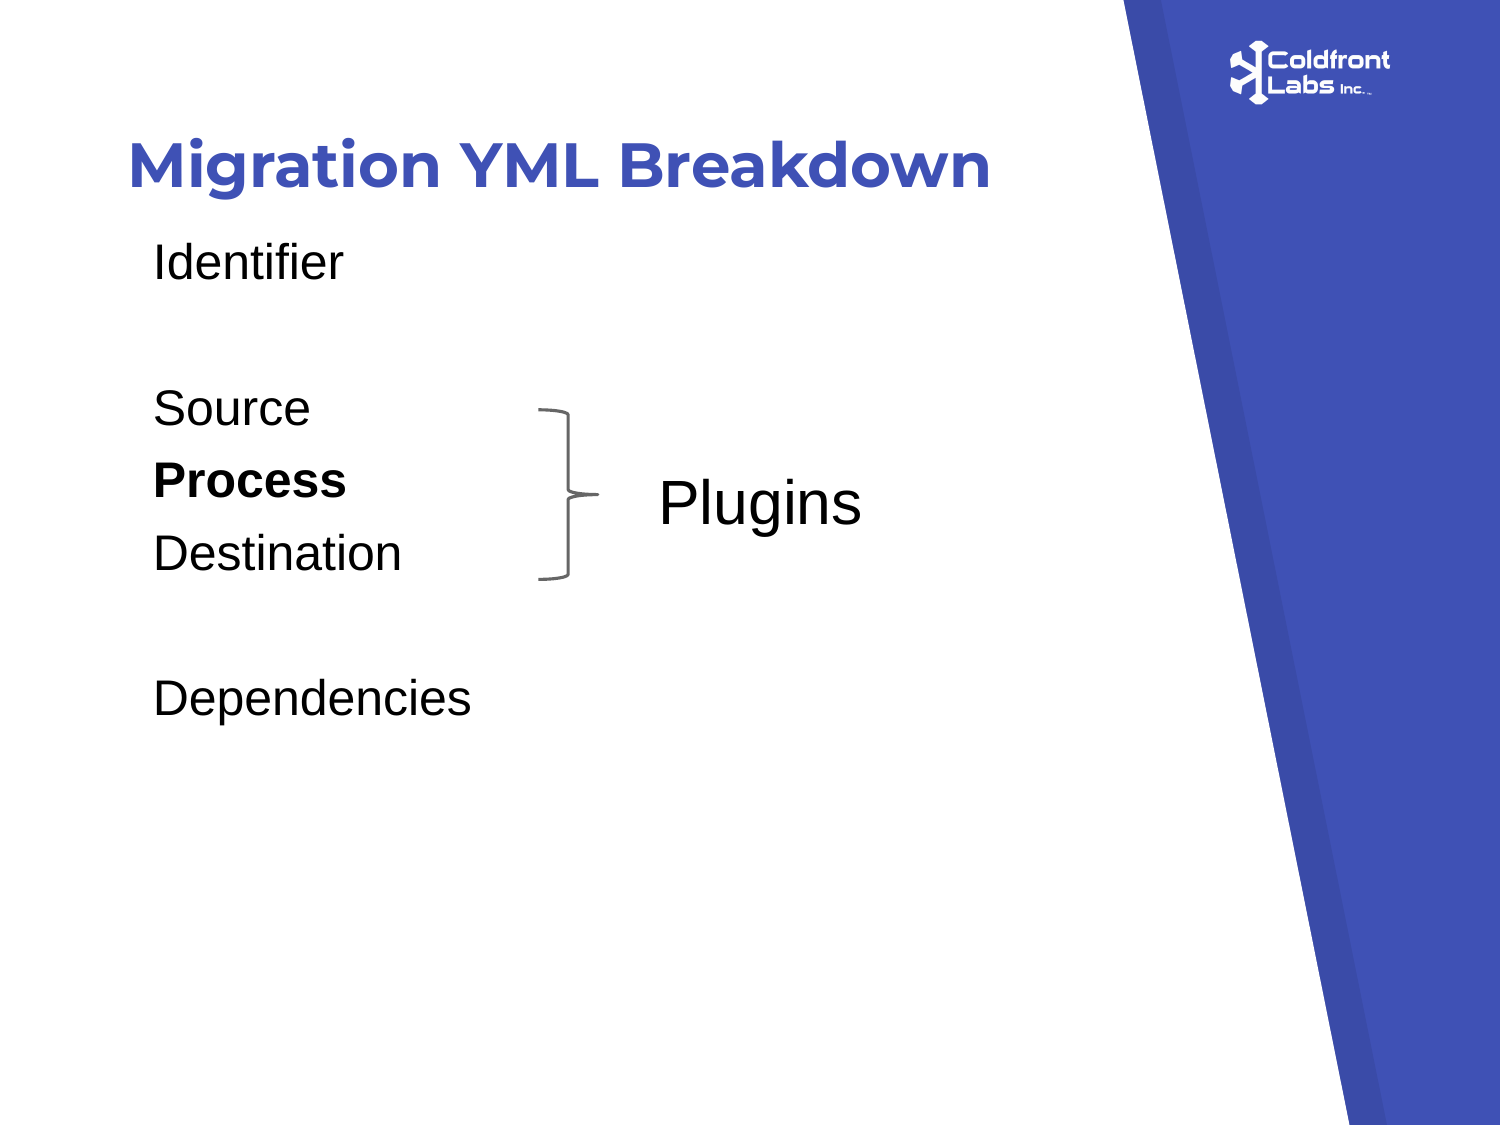

Migration YML Breakdown
Identifier

Source
Process
Destination

Dependencies

Plugins